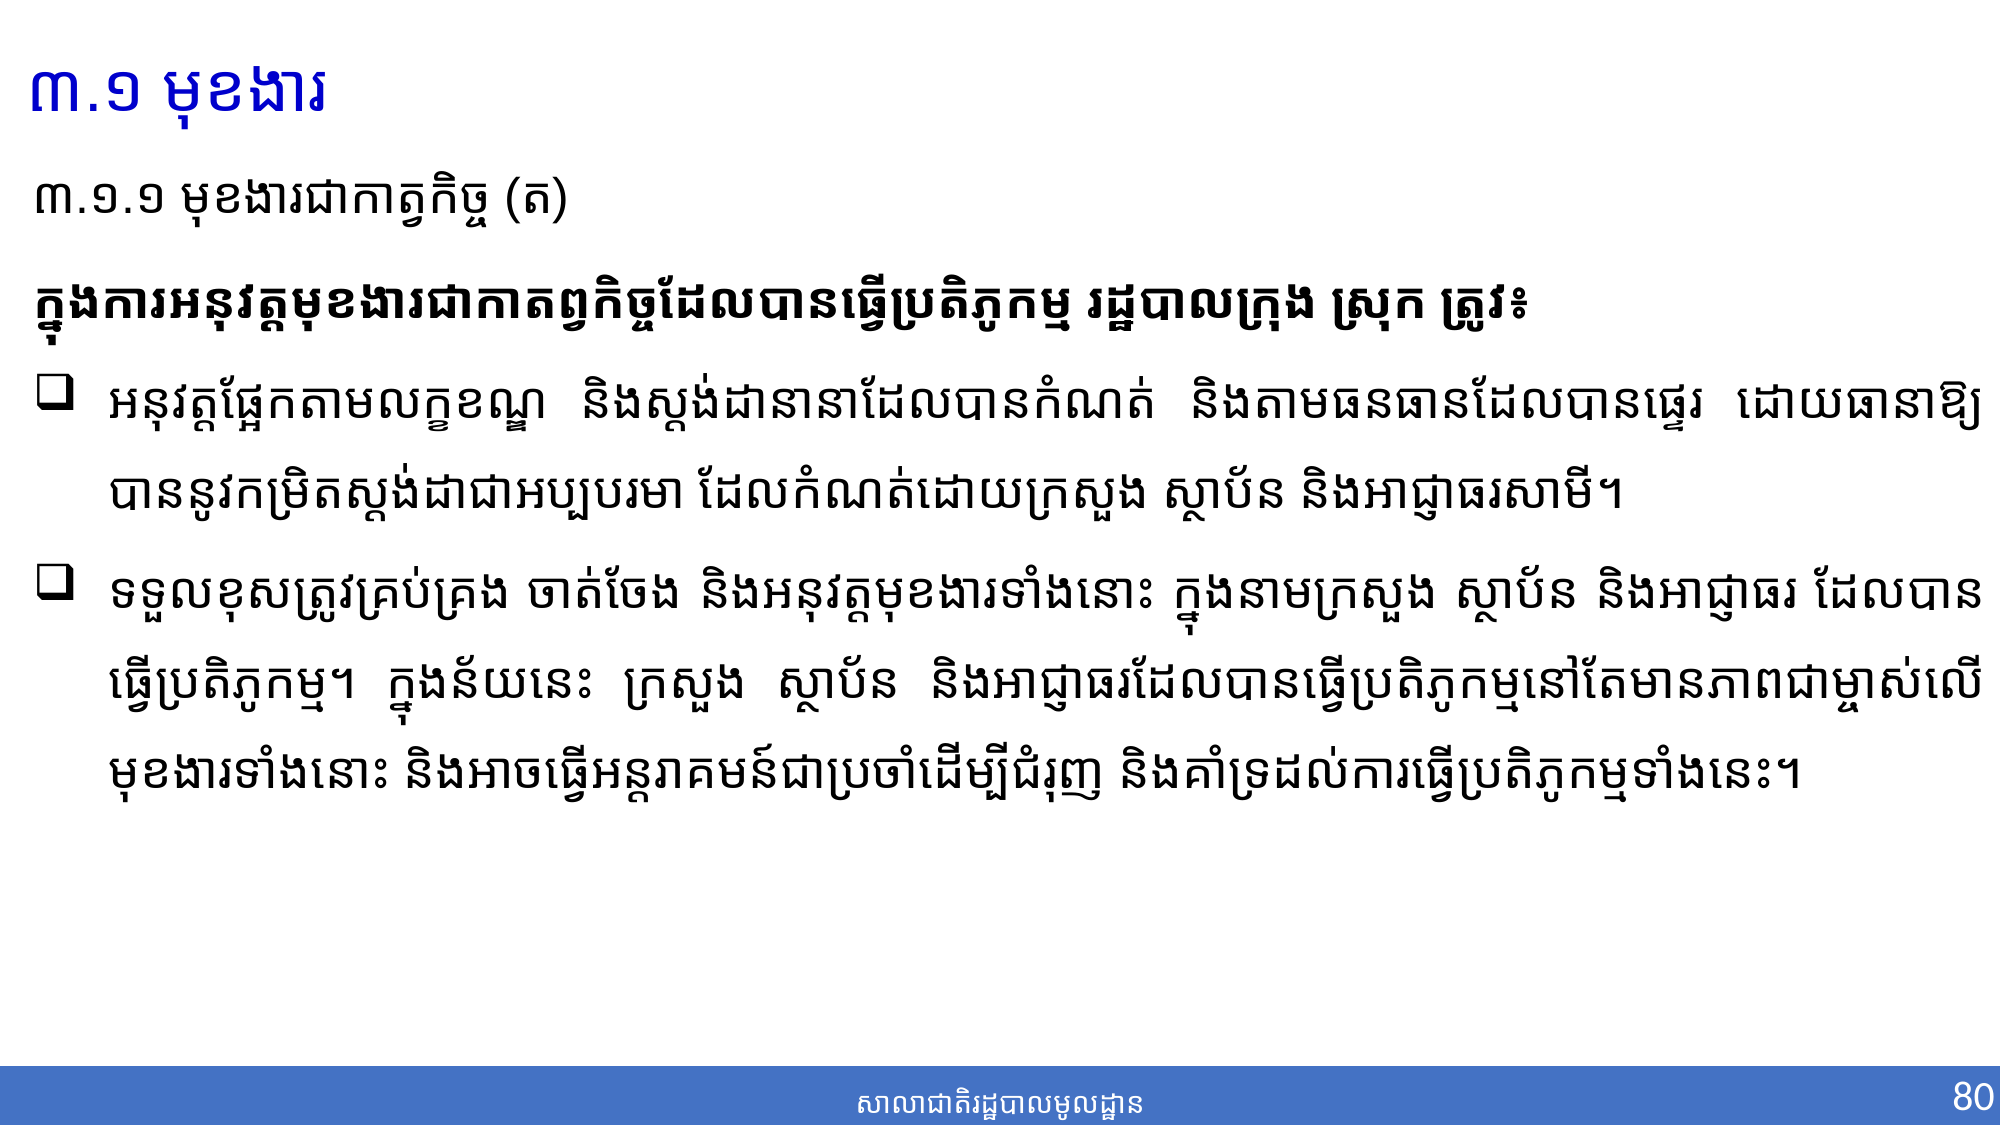

៣.១ មុខងារ​
៣.១.១ មុខងារជាកាត្វកិច្ច​ (ត)
ក្នុងការអនុវត្តមុខងារជាកាតព្វកិច្ចដែលបានធ្វើប្រតិភូកម្ម រដ្ឋបាលក្រុង ស្រុក ត្រូវ៖
អនុវត្ត​ផ្អែកតាម​លក្ខខណ្ឌ និង​ស្តង់ដានានា​​ដែល​បានកំណត់ និងតាមធនធាន​ដែលបានផ្ទេរ ដោយធានាឱ្យបាននូវ​កម្រិត​ស្ដង់ដាជា​អប្បបរមា ដែលកំណត់​ដោយ​​​ក្រសួង ស្ថាប័ន និងអាជ្ញាធរសាមី។
ទទួលខុសត្រូវគ្រប់គ្រង ចាត់ចែង និងអនុវត្ត​មុខងារ​ទាំងនោះ ក្នុងនាមក្រសួង ស្ថាប័ន និងអាជ្ញាធរ ដែលបានធ្វើប្រតិ​ភូកម្ម។ ក្នុងន័យនេះ ក្រសួង ស្ថាប័ន និងអាជ្ញាធរដែលបានធ្វើប្រតិ​ភូកម្មនៅតែមានភាពជាម្ចាស់លើមុខងារទាំងនោះ និងអាចធ្វើអន្តរាគមន៍ជាប្រចាំដើម្បីជំរុញ ​និងគាំទ្រដល់ការធ្វើប្រតិភូកម្មទាំងនេះ។

80